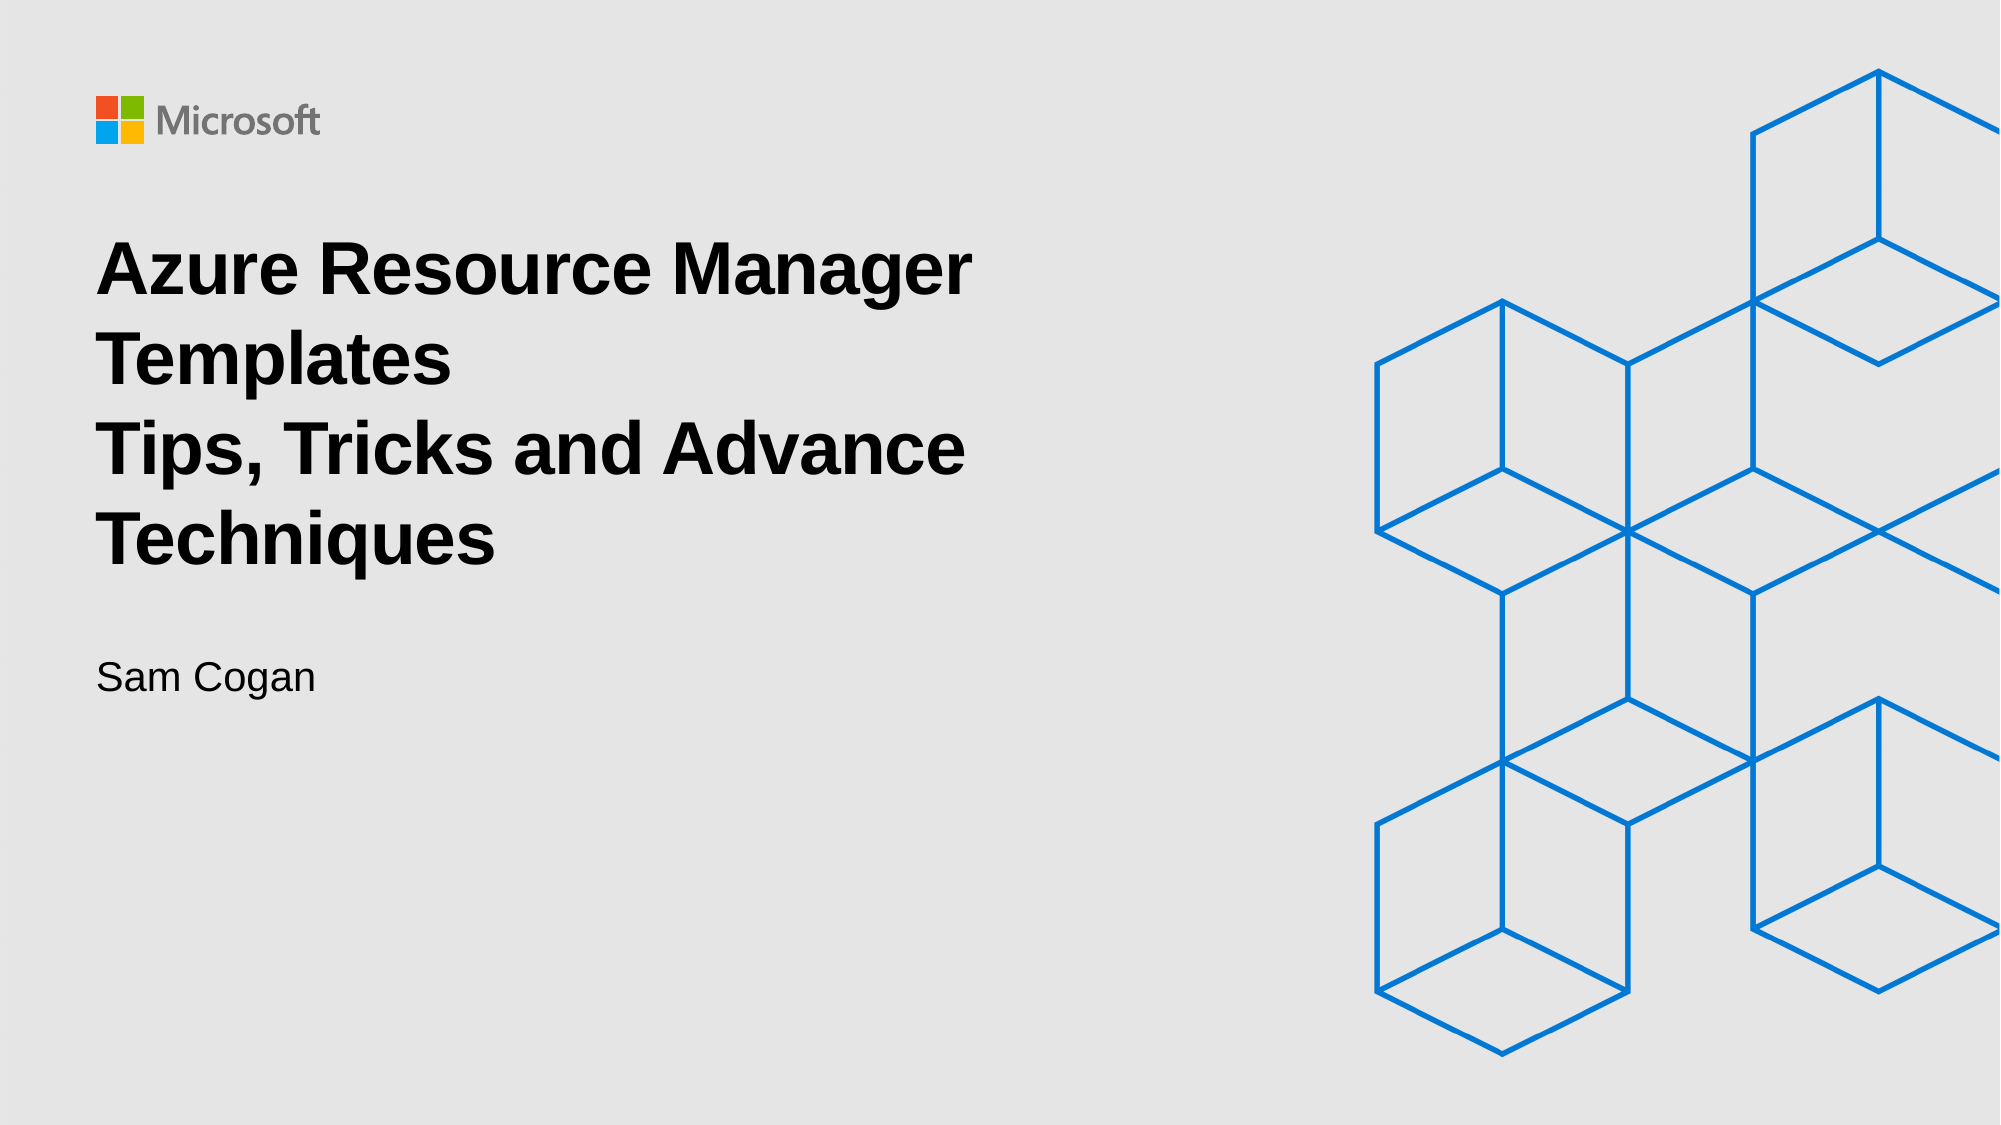

# Azure Resource Manager Templates Tips, Tricks and Advance Techniques
Sam Cogan